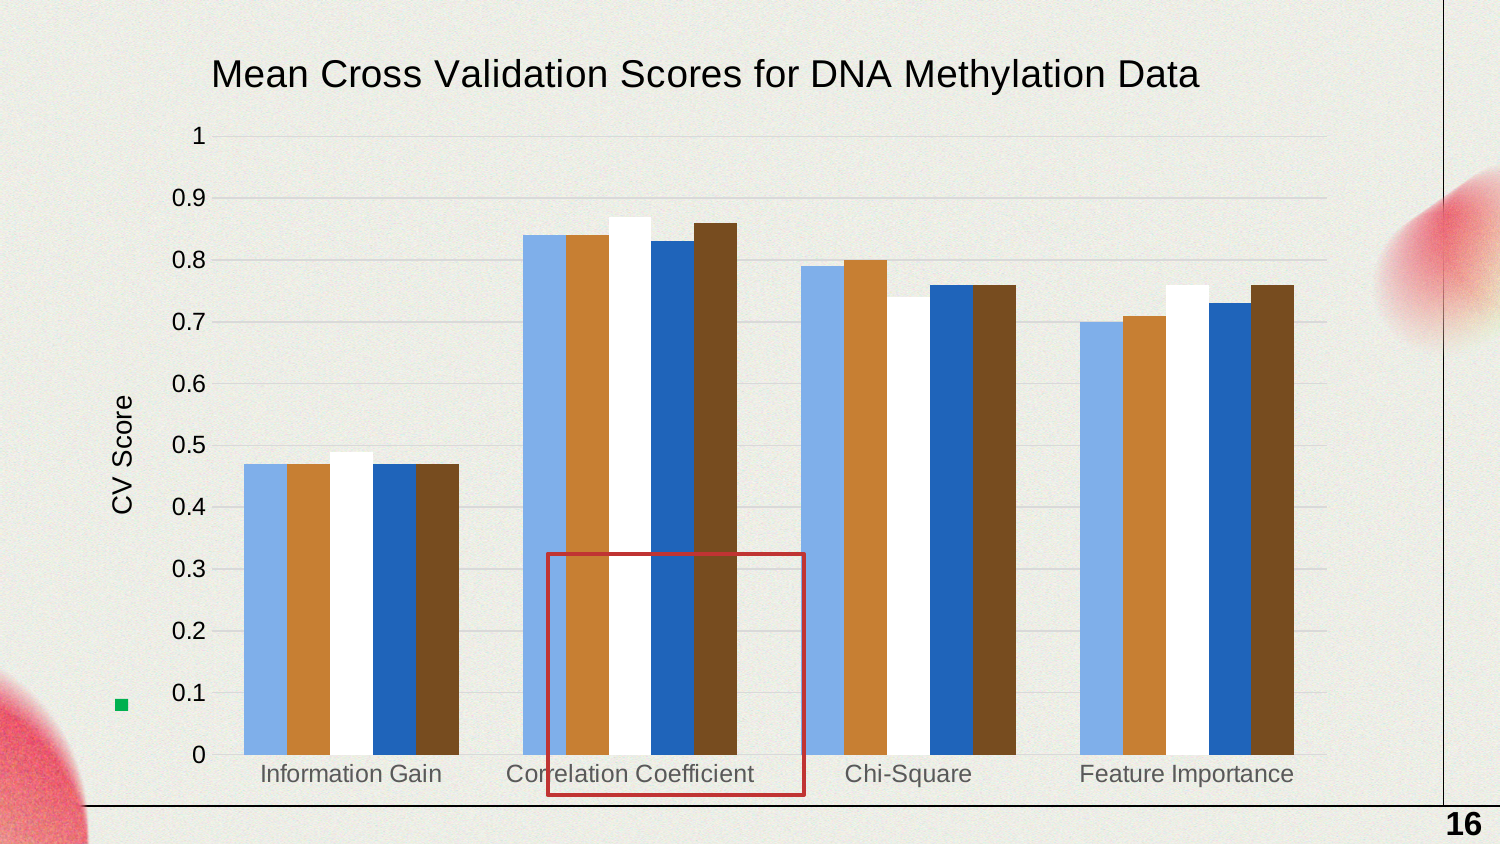

### Chart: Mean Cross Validation Scores for DNA Methylation Data

| Category | 25 Features | 50 Features | 100 Features | 150 Features | 200 Features |
|---|---|---|---|---|---|
| Information Gain | 0.47 | 0.47 | 0.49 | 0.47 | 0.47 |
| Correlation Coefficient | 0.84 | 0.84 | 0.87 | 0.83 | 0.86 |
| Chi-Square | 0.79 | 0.8 | 0.74 | 0.76 | 0.76 |
| Feature Importance | 0.7 | 0.71 | 0.76 | 0.73 | 0.76 |

16